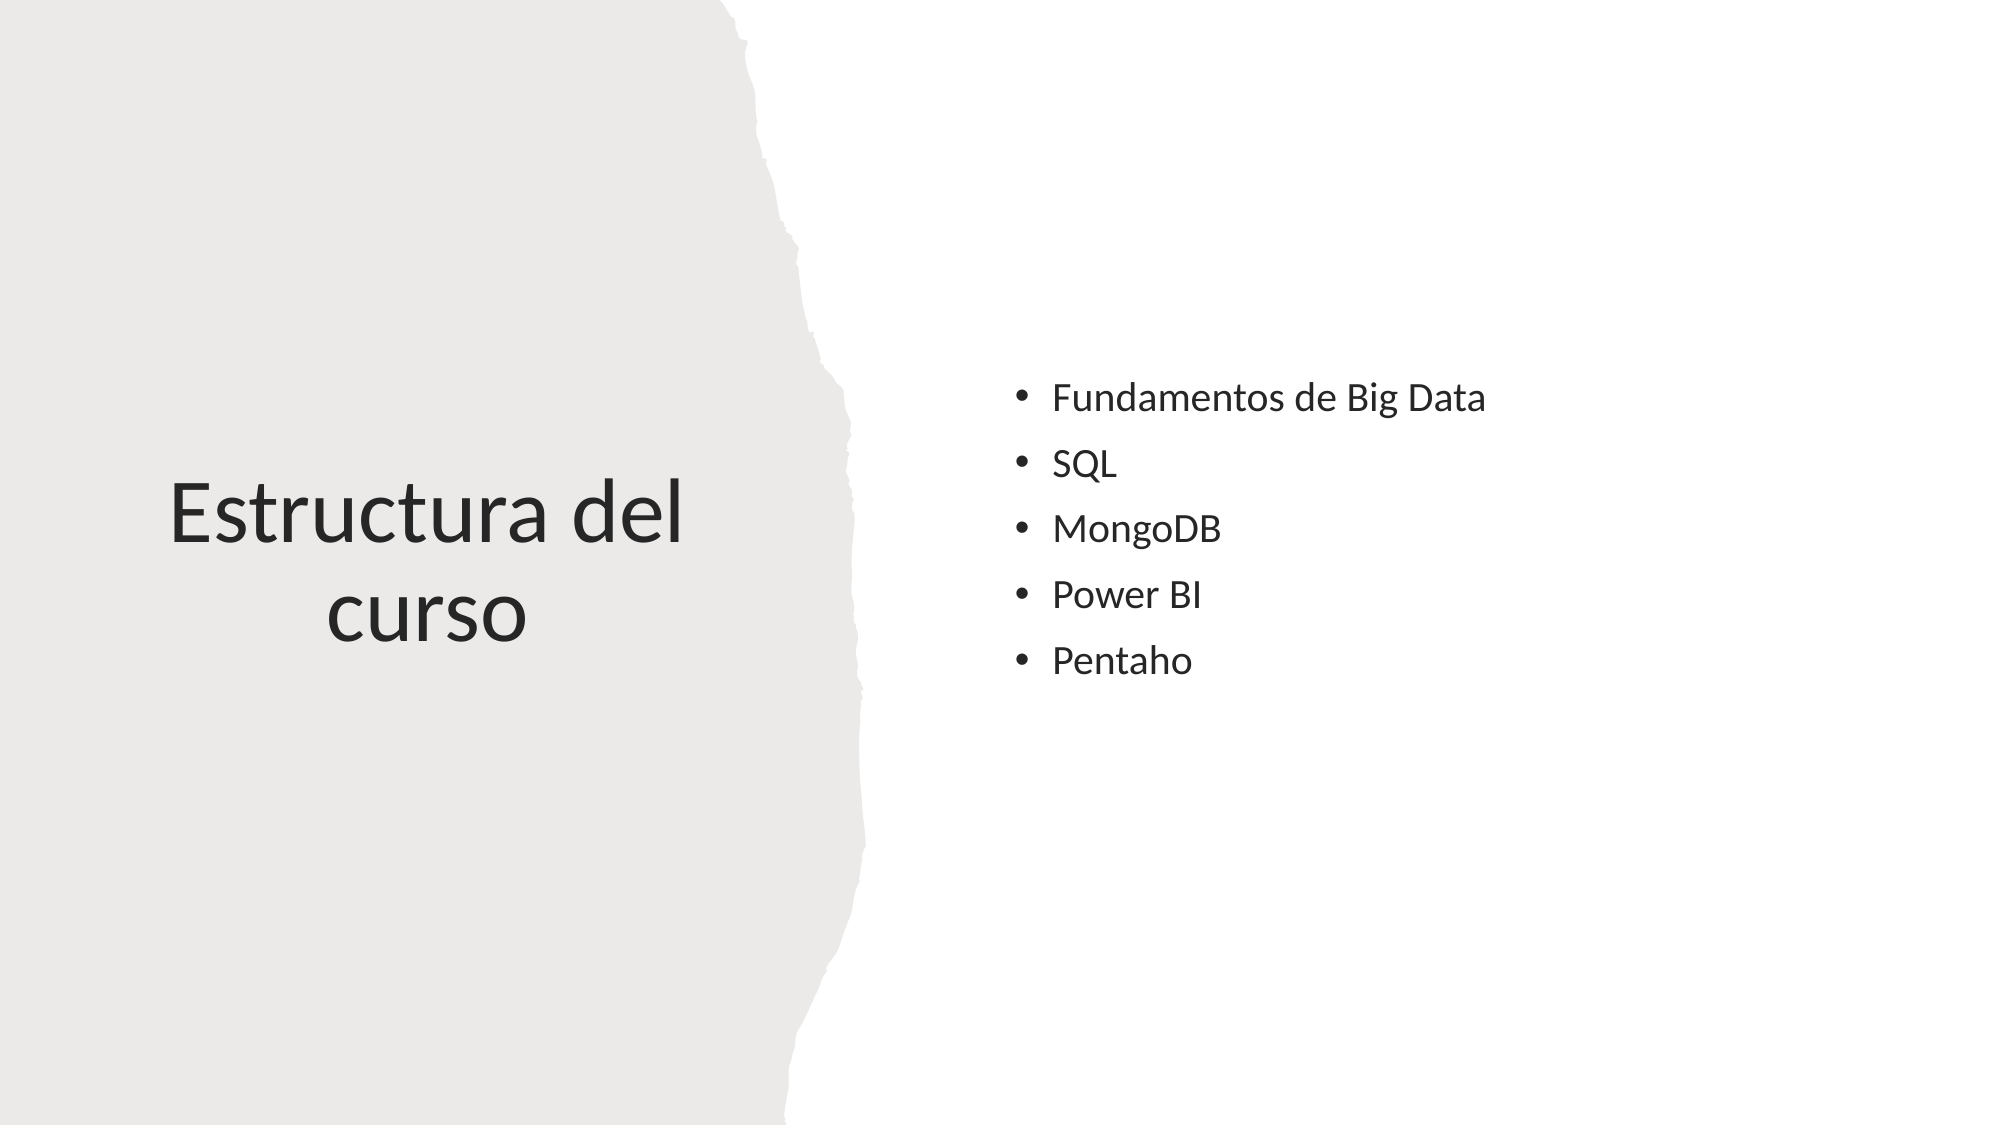

Fundamentos de Big Data
SQL
MongoDB
Power BI
Pentaho

# Estructura del curso